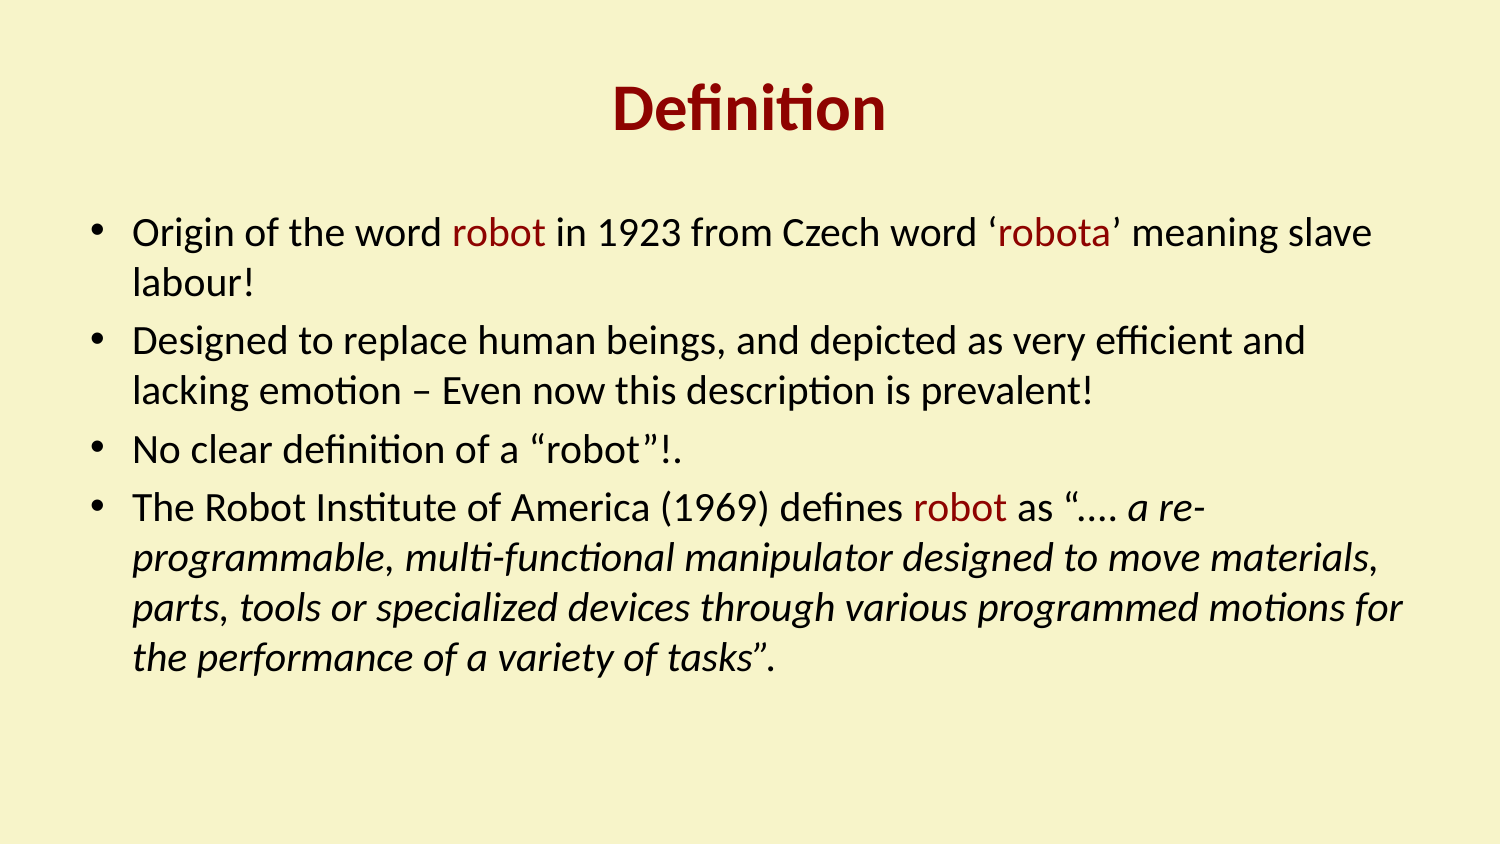

# Definition
Origin of the word robot in 1923 from Czech word ‘robota’ meaning slave labour!
Designed to replace human beings, and depicted as very efficient and lacking emotion – Even now this description is prevalent!
No clear definition of a “robot”!.
The Robot Institute of America (1969) defines robot as “.... a re-programmable, multi-functional manipulator designed to move materials, parts, tools or specialized devices through various programmed motions for the performance of a variety of tasks”.